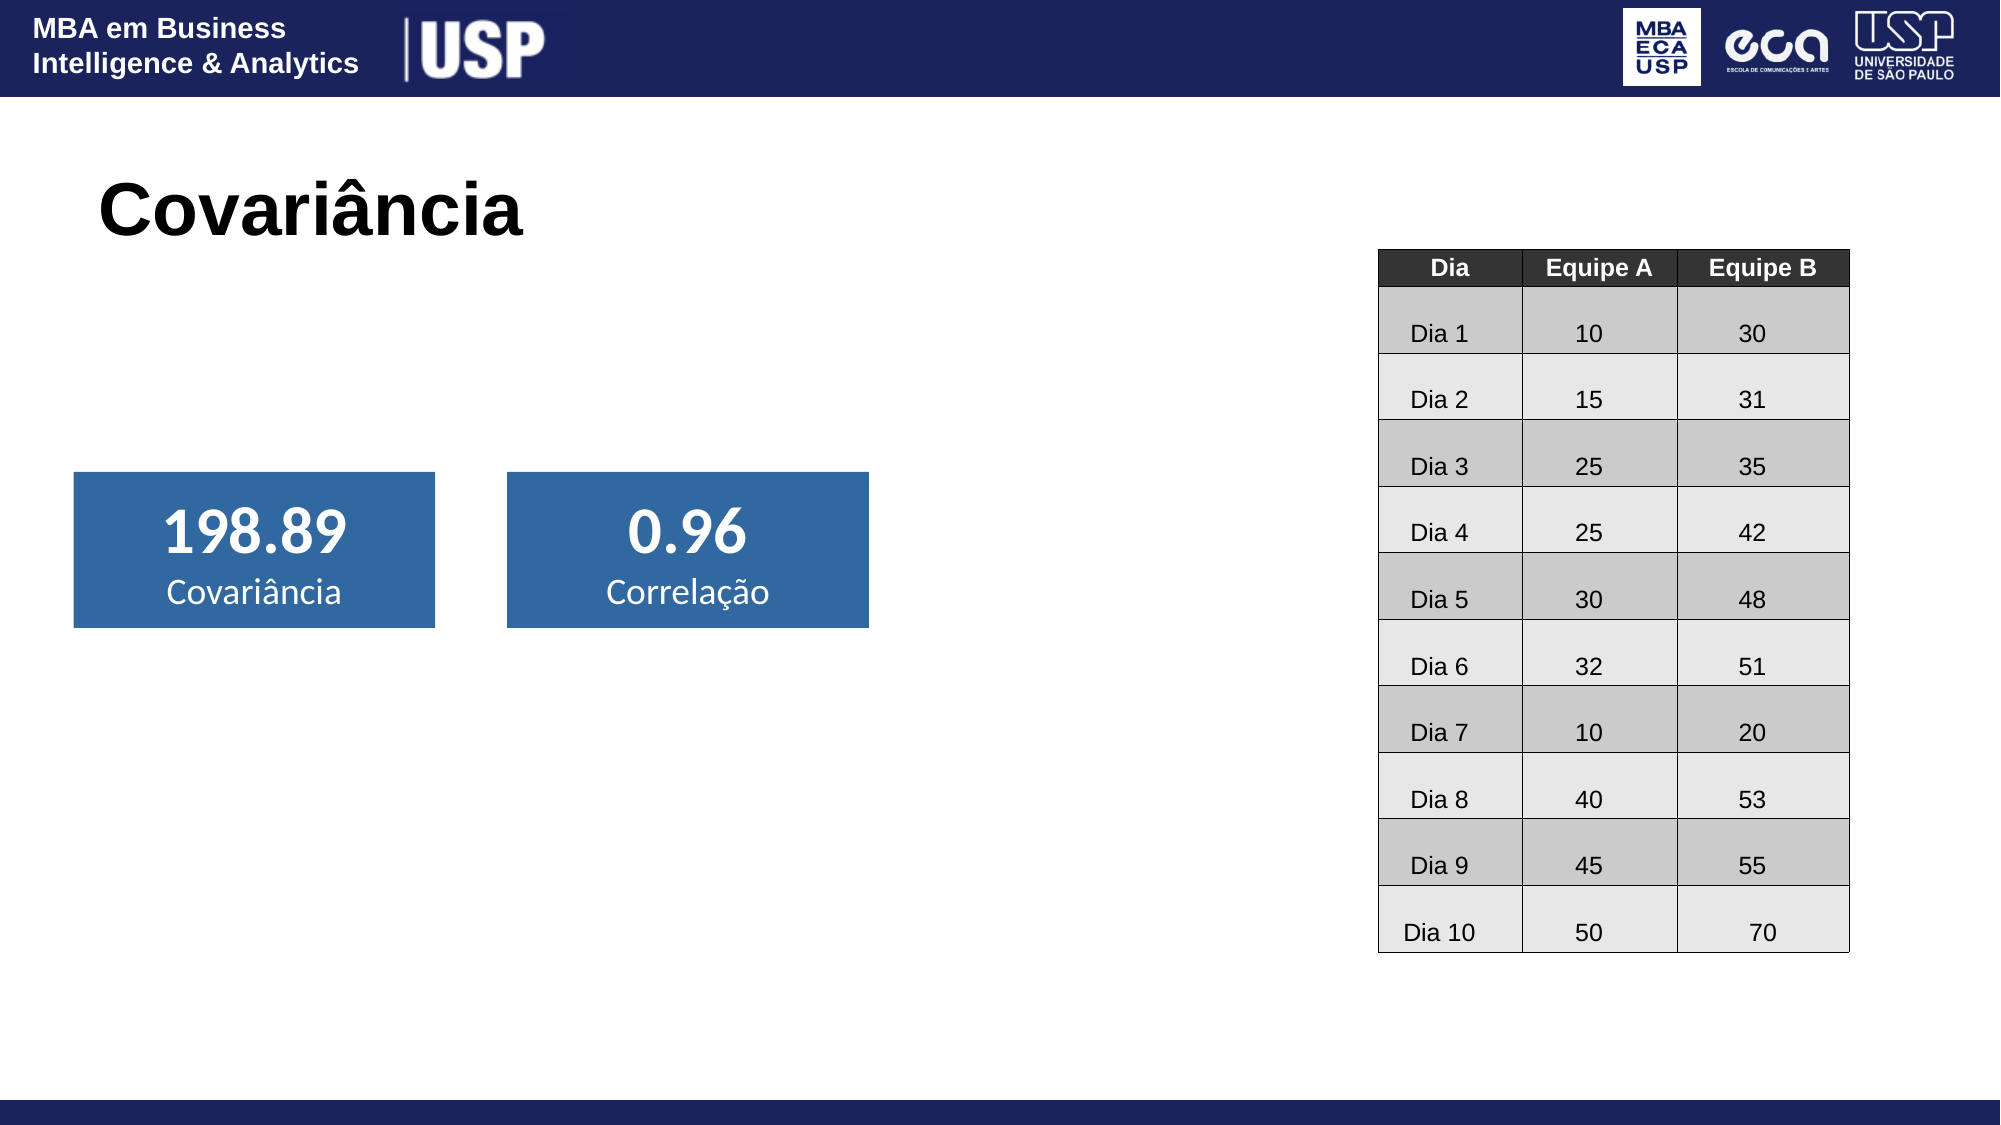

Covariância

| Dia | Equipe A | Equipe B |
| --- | --- | --- |
| Dia 1 | 10 | 30 |
| Dia 2 | 15 | 31 |
| Dia 3 | 25 | 35 |
| Dia 4 | 25 | 42 |
| Dia 5 | 30 | 48 |
| Dia 6 | 32 | 51 |
| Dia 7 | 10 | 20 |
| Dia 8 | 40 | 53 |
| Dia 9 | 45 | 55 |
| Dia 10 | 50 | 70 |
198.89
Covariância
0.96
Correlação